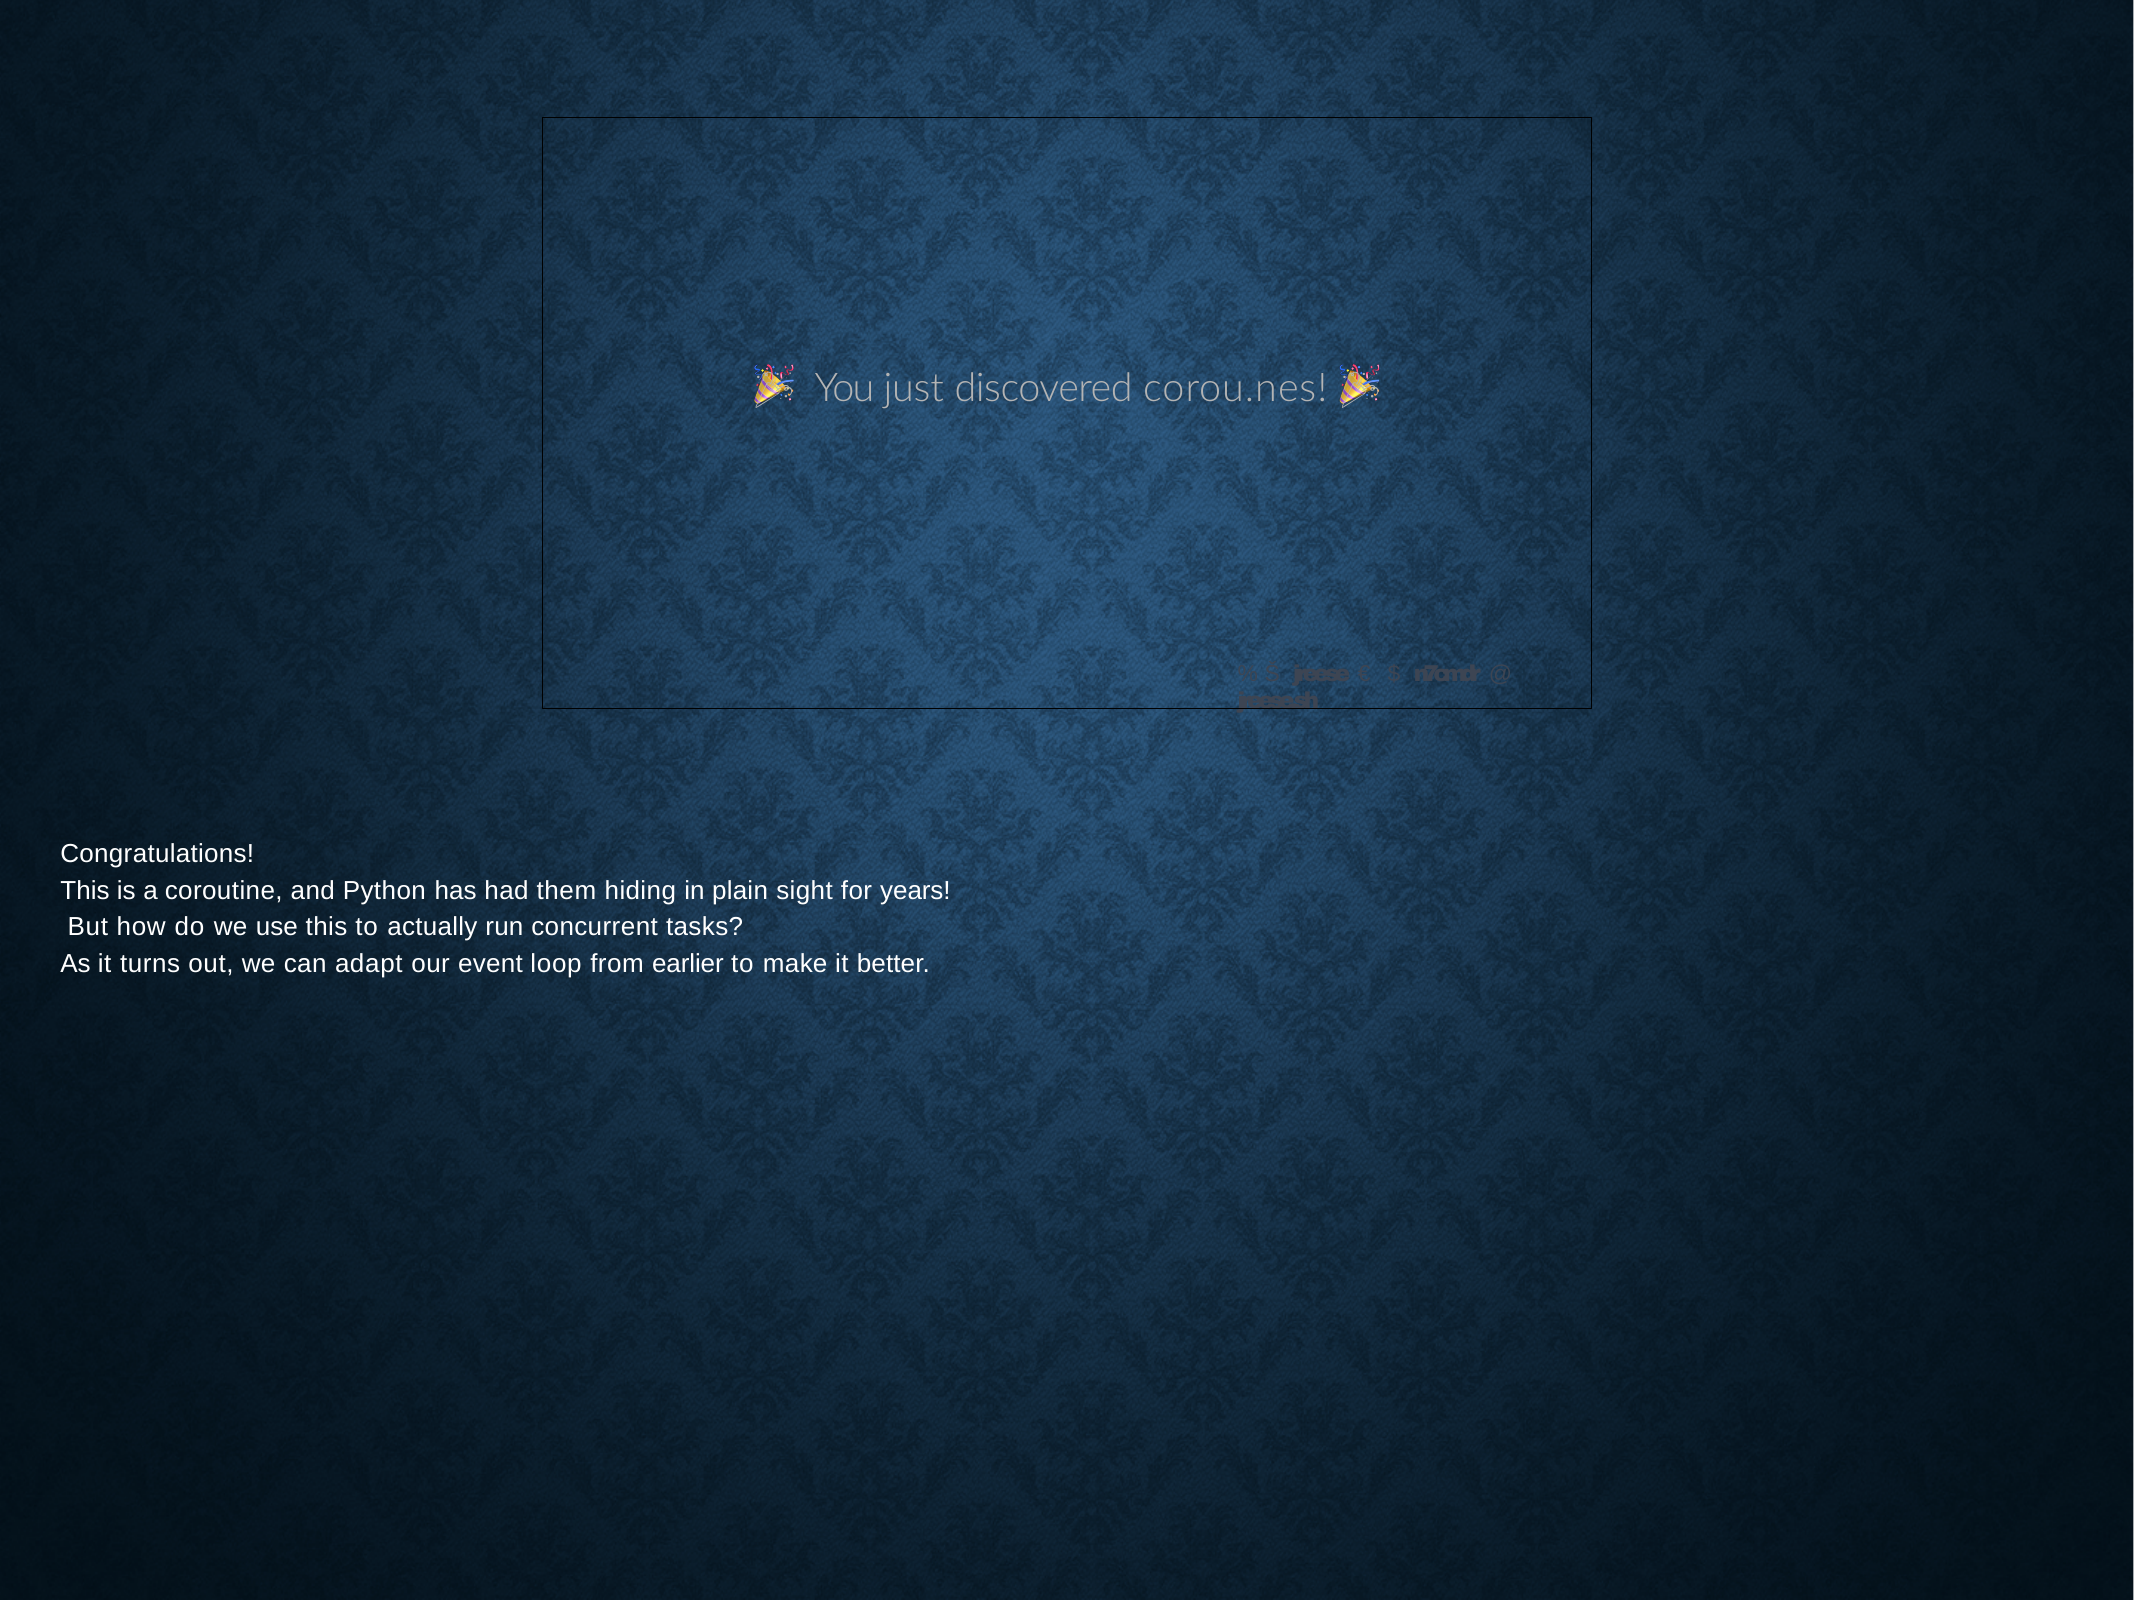

🎉 You just discovered corou.nes! 🎉

% Š jreese € $ n7cmdr @ jreese.sh
Congratulations!
This is a coroutine, and Python has had them hiding in plain sight for years!  But how do we use this to actually run concurrent tasks?
As it turns out, we can adapt our event loop from earlier to make it better.